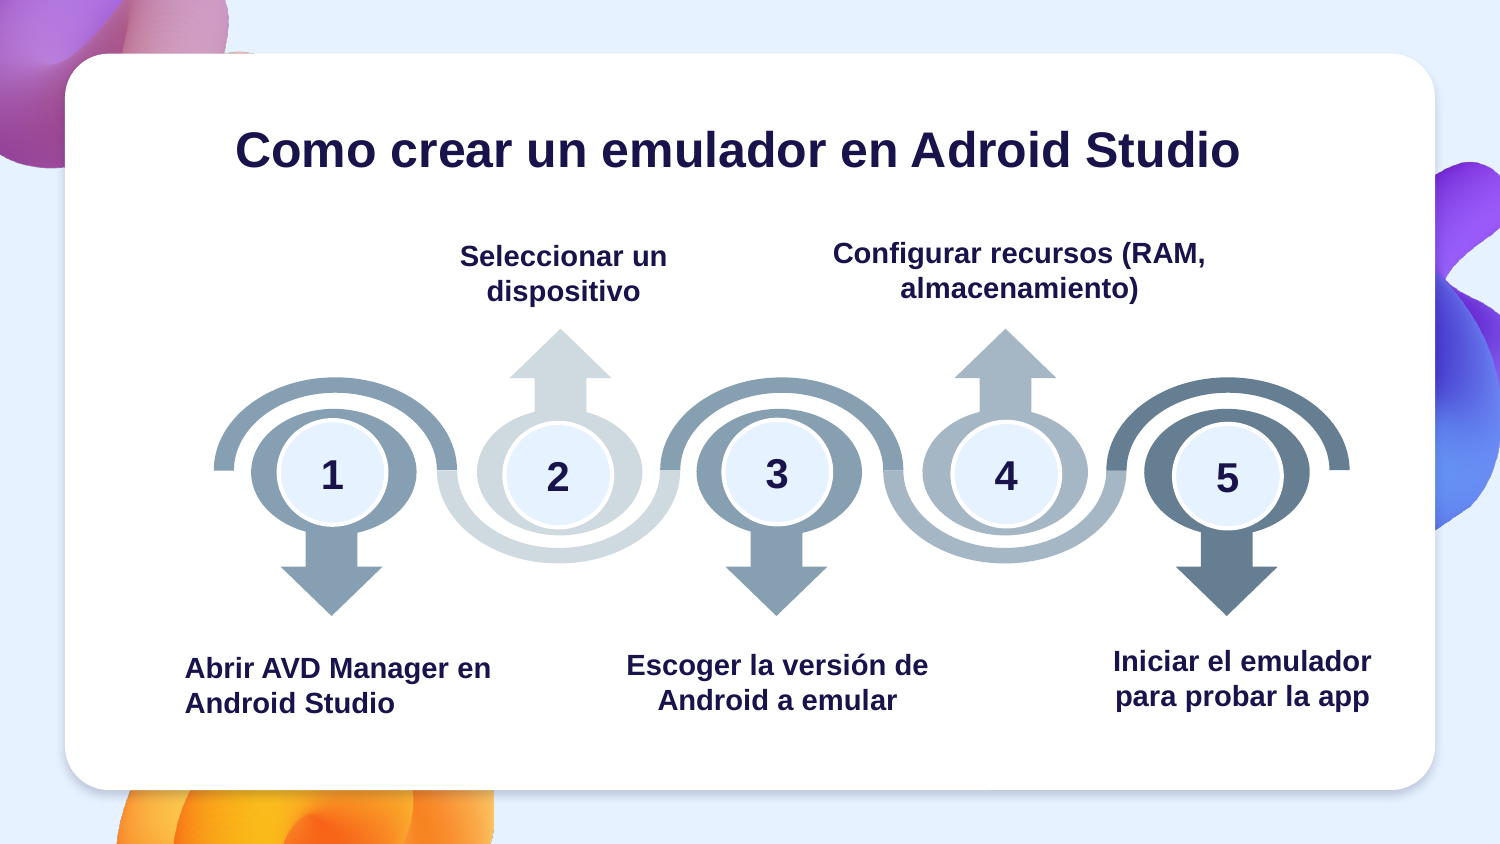

# Como crear un emulador en Adroid Studio
Configurar recursos (RAM, almacenamiento)
Seleccionar un dispositivo

3
1
4
2
5
Iniciar el emulador para probar la app
Escoger la versión de Android a emular
Abrir AVD Manager en Android Studio